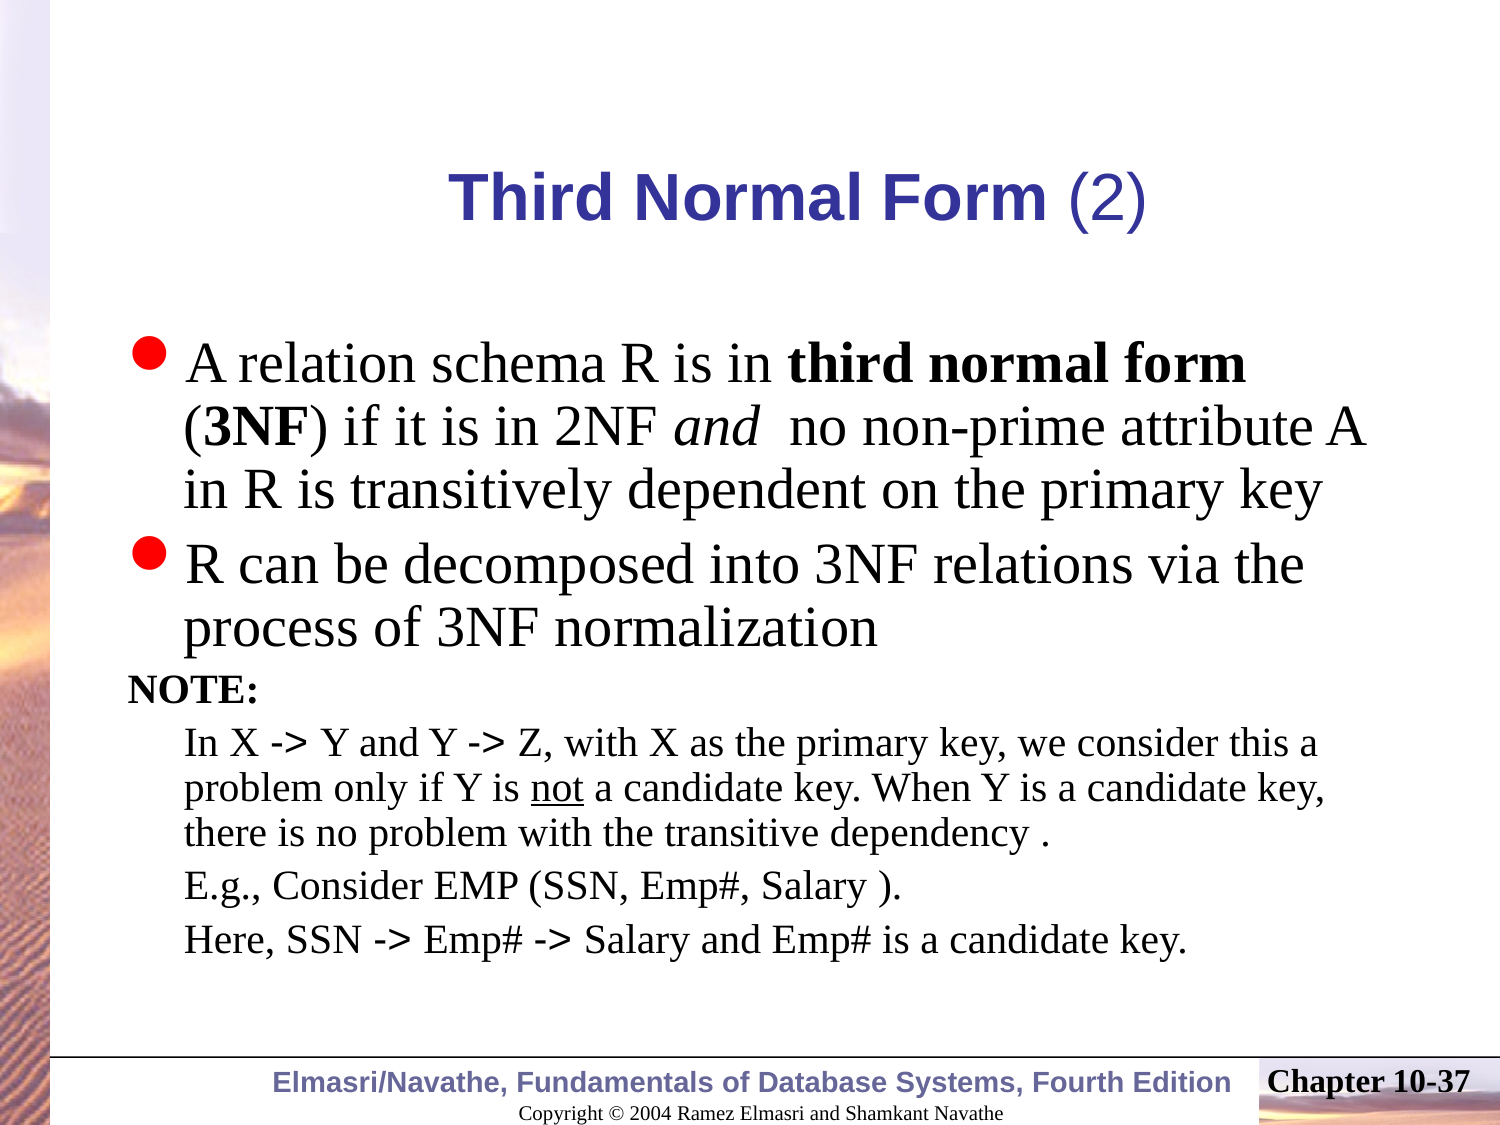

# Third Normal Form (2)
A relation schema R is in third normal form (3NF) if it is in 2NF and  no non-prime attribute A in R is transitively dependent on the primary key
R can be decomposed into 3NF relations via the process of 3NF normalization
NOTE:
	In X -> Y and Y -> Z, with X as the primary key, we consider this a problem only if Y is not a candidate key. When Y is a candidate key, there is no problem with the transitive dependency .
	E.g., Consider EMP (SSN, Emp#, Salary ).
	Here, SSN -> Emp# -> Salary and Emp# is a candidate key.
Chapter 10-37